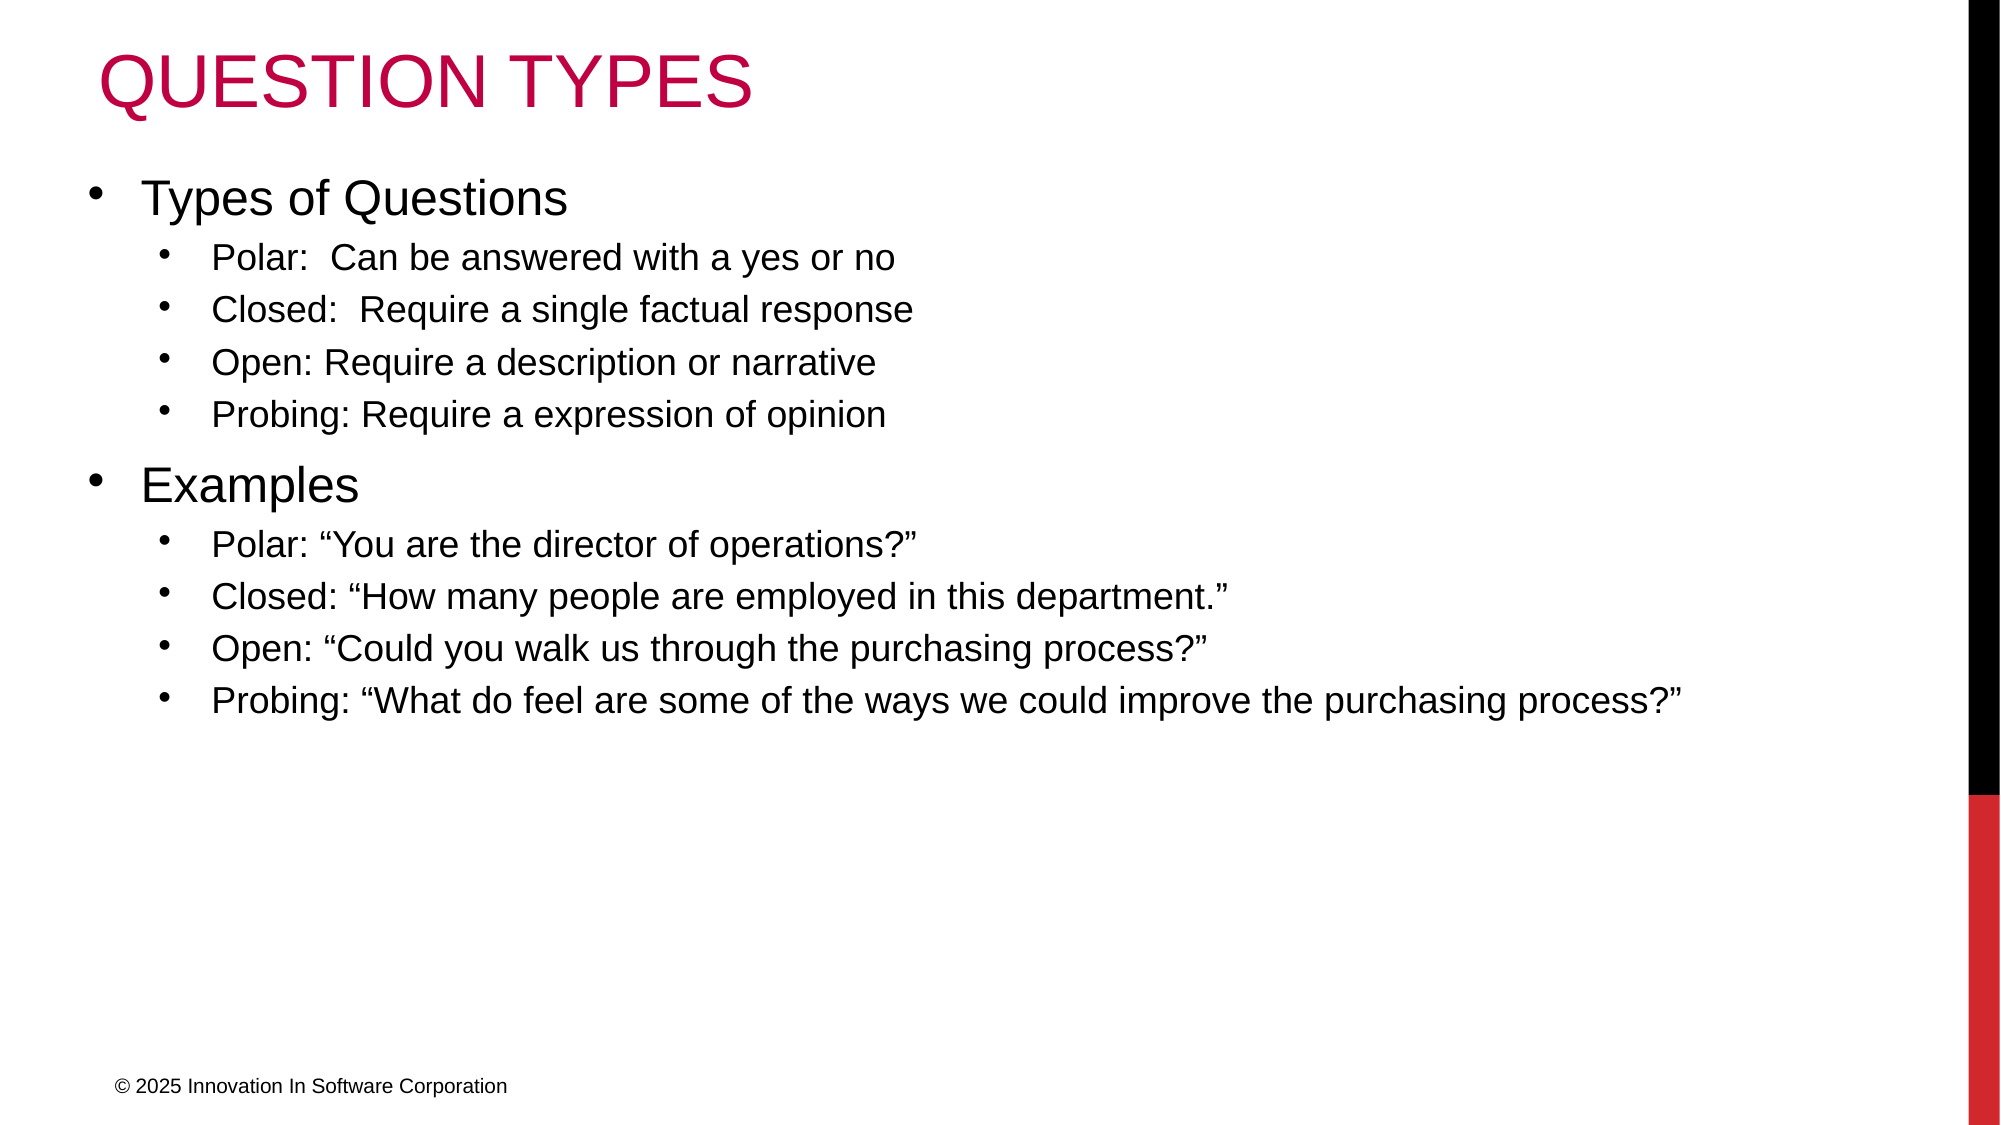

# Question Types
Types of Questions
Polar:  Can be answered with a yes or no
Closed:  Require a single factual response
Open: Require a description or narrative
Probing: Require a expression of opinion
Examples
Polar: “You are the director of operations?”
Closed: “How many people are employed in this department.”
Open: “Could you walk us through the purchasing process?”
Probing: “What do feel are some of the ways we could improve the purchasing process?”
© 2025 Innovation In Software Corporation